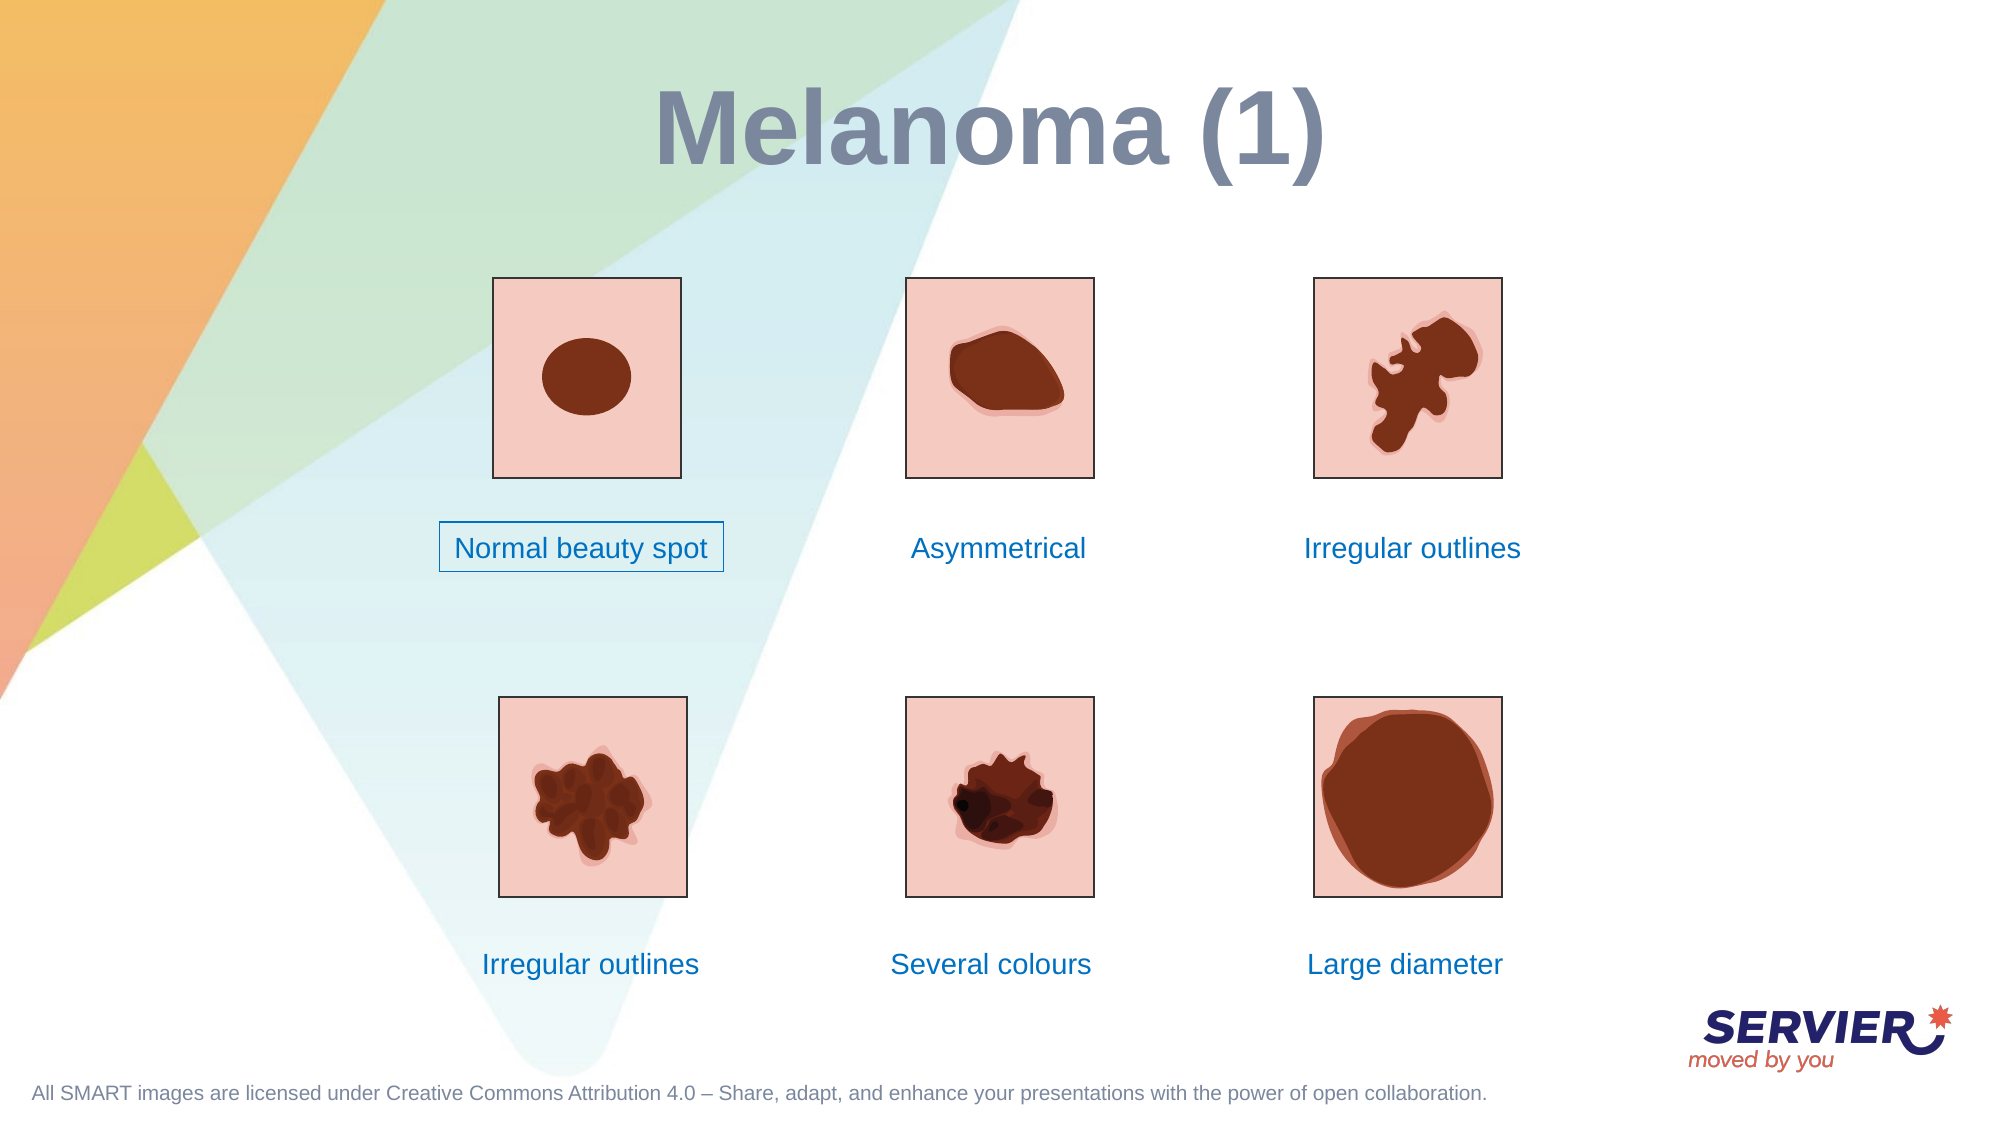

# Melanoma (1)

Normal beauty spot
Asymmetrical
Irregular outlines

Irregular outlines
Several colours
Large diameter